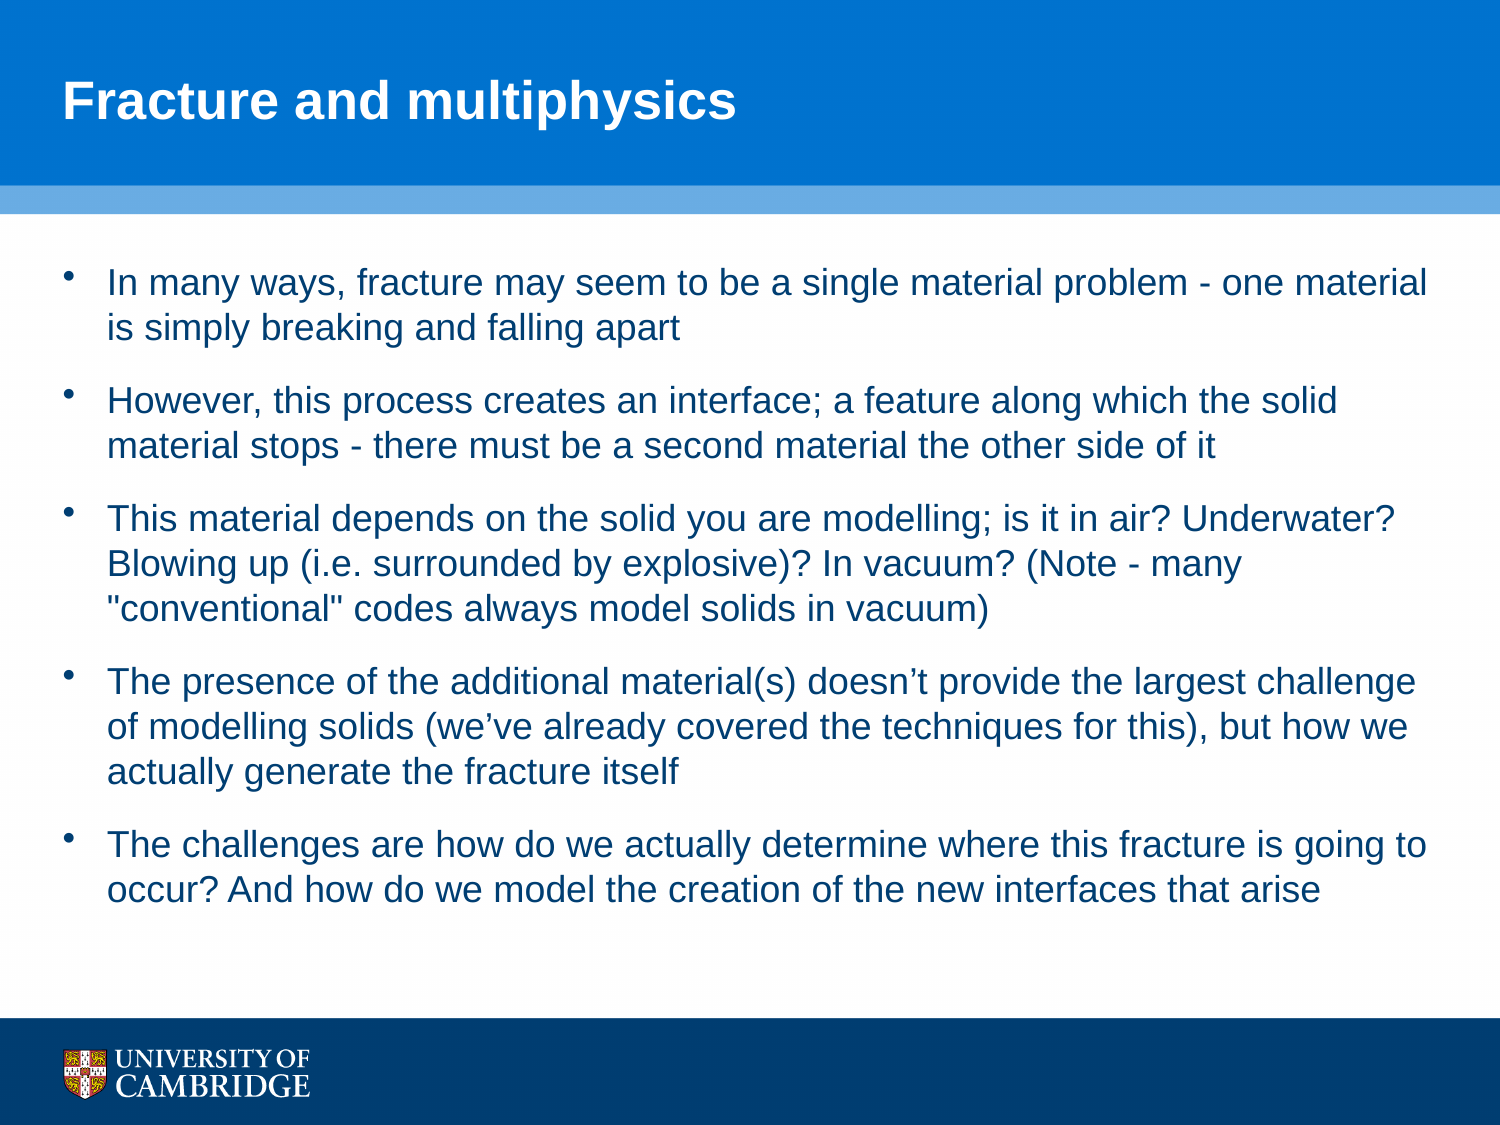

# Fracture and multiphysics
In many ways, fracture may seem to be a single material problem - one material is simply breaking and falling apart
However, this process creates an interface; a feature along which the solid material stops - there must be a second material the other side of it
This material depends on the solid you are modelling; is it in air? Underwater? Blowing up (i.e. surrounded by explosive)? In vacuum? (Note - many  "conventional" codes always model solids in vacuum)
The presence of the additional material(s) doesn’t provide the largest challenge of modelling solids (we’ve already covered the techniques for this), but how we actually generate the fracture itself
The challenges are how do we actually determine where this fracture is going to occur? And how do we model the creation of the new interfaces that arise